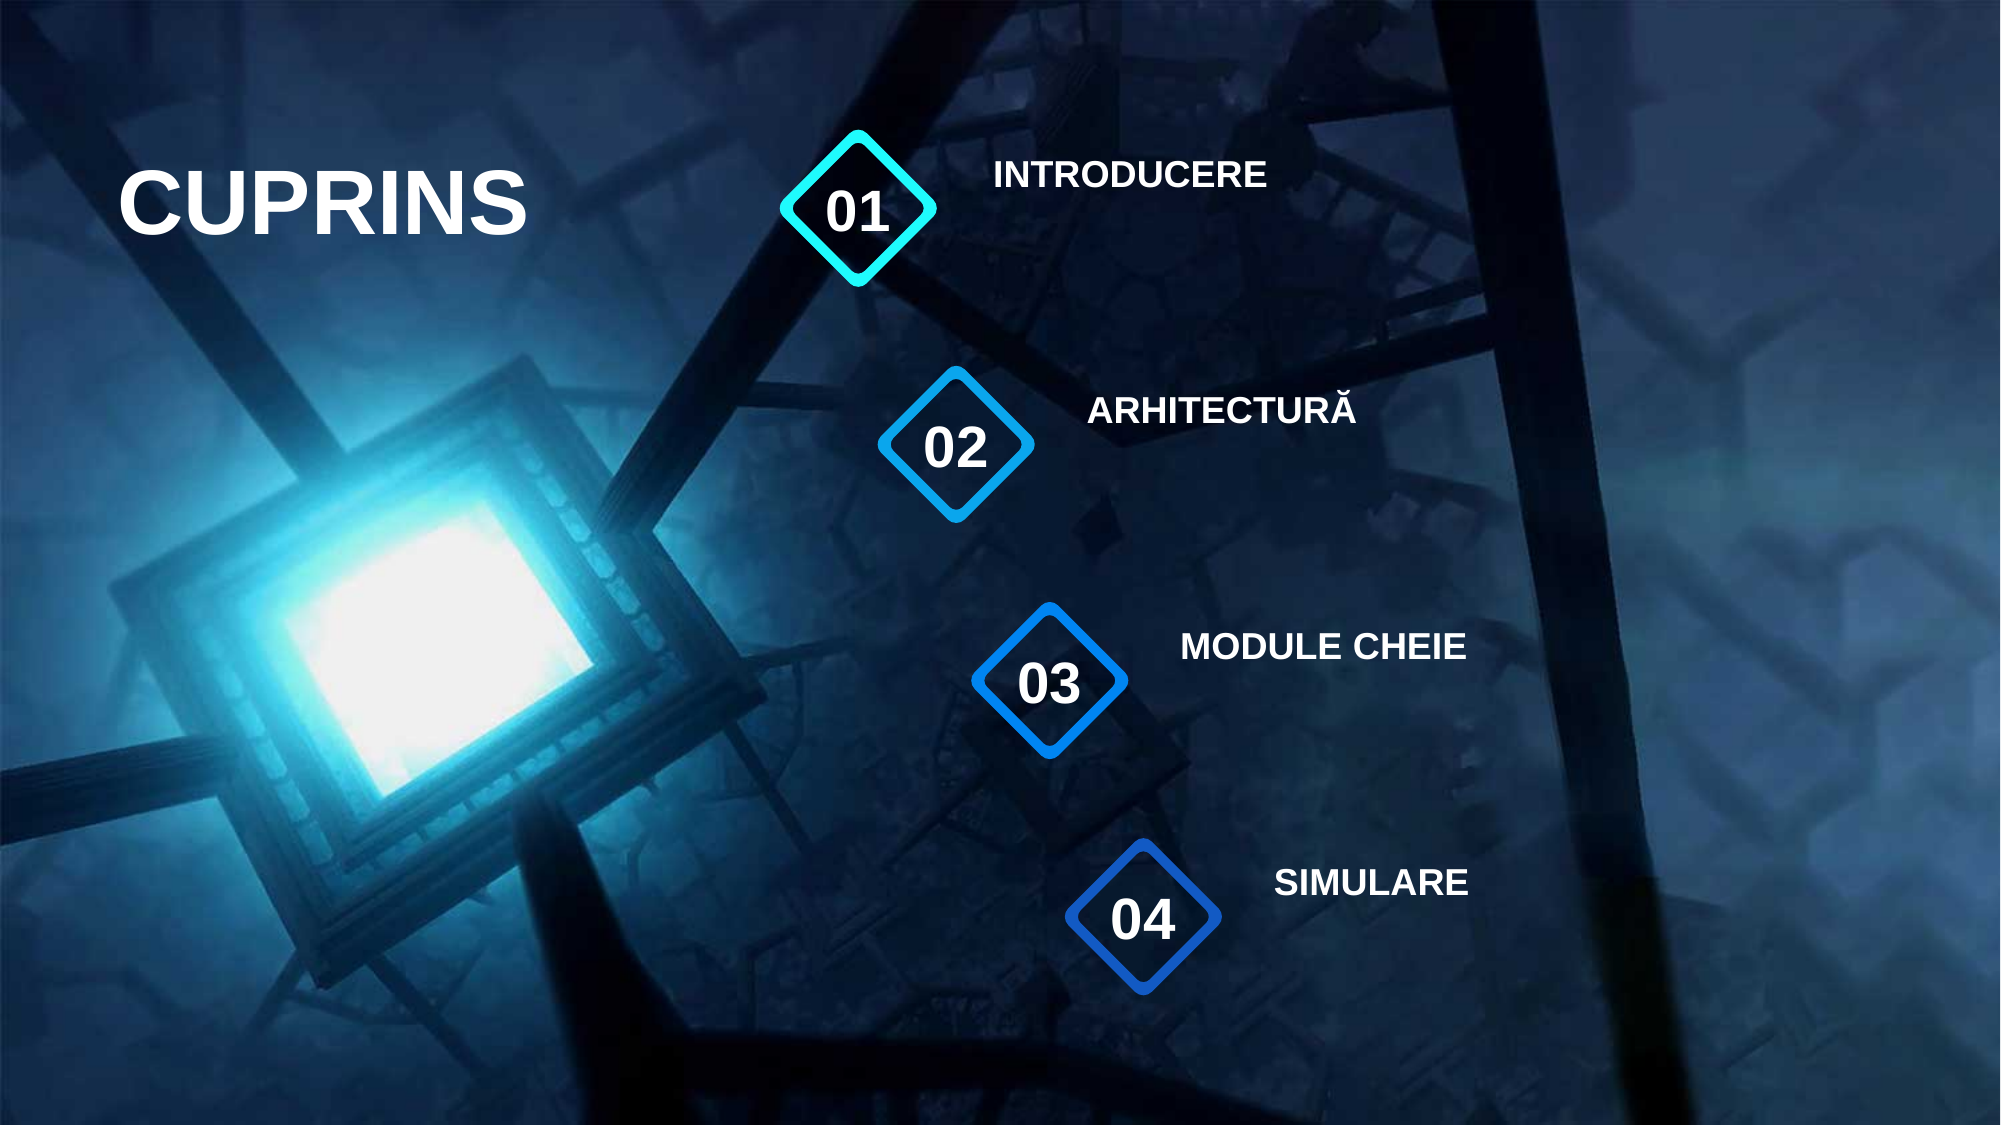

INTRODUCERE
01
CUPRINS

ARHITECTURĂ
02

MODULE CHEIE
03

SIMULARE
04